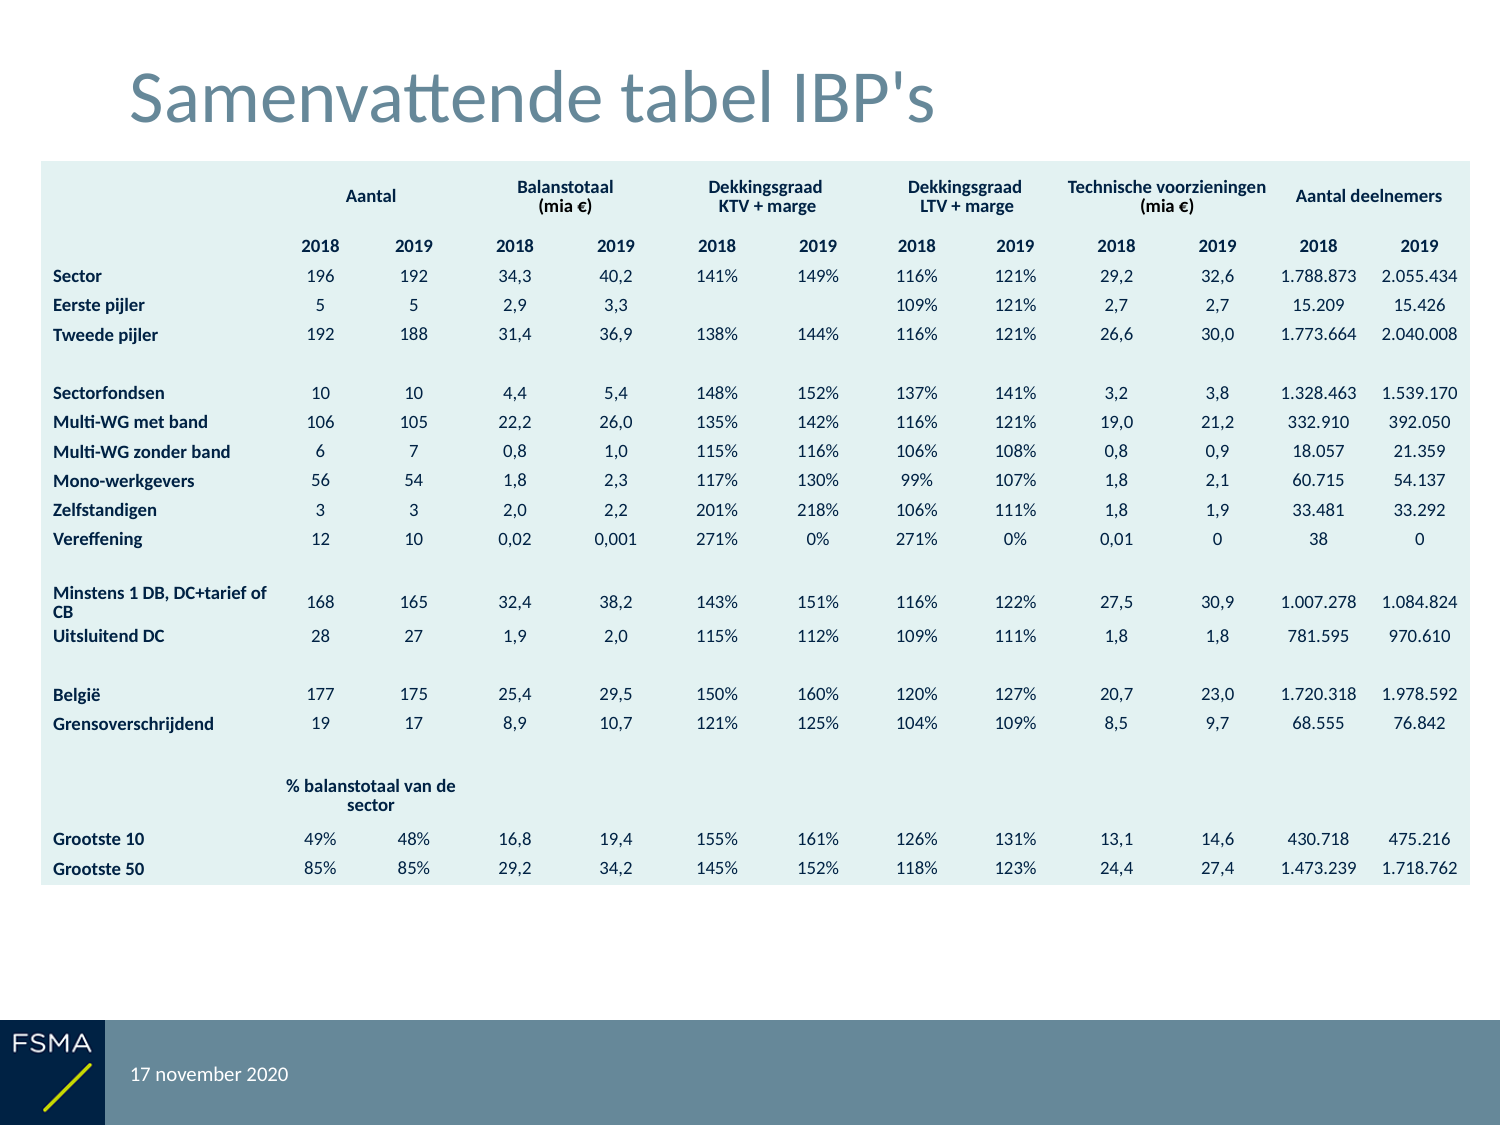

# Samenvattende tabel IBP's
|  | Aantal |  | Balanstotaal (mia €) |  | Dekkingsgraad KTV + marge |  | Dekkingsgraad LTV + marge |  | Technische voorzieningen (mia €) |  | Aantal deelnemers |  |
| --- | --- | --- | --- | --- | --- | --- | --- | --- | --- | --- | --- | --- |
|  | 2018 | 2019 | 2018 | 2019 | 2018 | 2019 | 2018 | 2019 | 2018 | 2019 | 2018 | 2019 |
| Sector | 196 | 192 | 34,3 | 40,2 | 141% | 149% | 116% | 121% | 29,2 | 32,6 | 1.788.873 | 2.055.434 |
| Eerste pijler | 5 | 5 | 2,9 | 3,3 |  |  | 109% | 121% | 2,7 | 2,7 | 15.209 | 15.426 |
| Tweede pijler | 192 | 188 | 31,4 | 36,9 | 138% | 144% | 116% | 121% | 26,6 | 30,0 | 1.773.664 | 2.040.008 |
|  |  |  |  |  |  |  |  |  |  |  |  |  |
| Sectorfondsen | 10 | 10 | 4,4 | 5,4 | 148% | 152% | 137% | 141% | 3,2 | 3,8 | 1.328.463 | 1.539.170 |
| Multi-WG met band | 106 | 105 | 22,2 | 26,0 | 135% | 142% | 116% | 121% | 19,0 | 21,2 | 332.910 | 392.050 |
| Multi-WG zonder band | 6 | 7 | 0,8 | 1,0 | 115% | 116% | 106% | 108% | 0,8 | 0,9 | 18.057 | 21.359 |
| Mono-werkgevers | 56 | 54 | 1,8 | 2,3 | 117% | 130% | 99% | 107% | 1,8 | 2,1 | 60.715 | 54.137 |
| Zelfstandigen | 3 | 3 | 2,0 | 2,2 | 201% | 218% | 106% | 111% | 1,8 | 1,9 | 33.481 | 33.292 |
| Vereffening | 12 | 10 | 0,02 | 0,001 | 271% | 0% | 271% | 0% | 0,01 | 0 | 38 | 0 |
|  |  |  |  |  |  |  |  |  |  |  |  |  |
| Minstens 1 DB, DC+tarief of CB | 168 | 165 | 32,4 | 38,2 | 143% | 151% | 116% | 122% | 27,5 | 30,9 | 1.007.278 | 1.084.824 |
| Uitsluitend DC | 28 | 27 | 1,9 | 2,0 | 115% | 112% | 109% | 111% | 1,8 | 1,8 | 781.595 | 970.610 |
|  |  |  |  |  |  |  |  |  |  |  |  |  |
| België | 177 | 175 | 25,4 | 29,5 | 150% | 160% | 120% | 127% | 20,7 | 23,0 | 1.720.318 | 1.978.592 |
| Grensoverschrijdend | 19 | 17 | 8,9 | 10,7 | 121% | 125% | 104% | 109% | 8,5 | 9,7 | 68.555 | 76.842 |
|  |  |  |  |  |  |  |  |  |  |  |  |  |
|  | % balanstotaal van de sector |  |  |  |  |  |  |  |  |  |  |  |
| Grootste 10 | 49% | 48% | 16,8 | 19,4 | 155% | 161% | 126% | 131% | 13,1 | 14,6 | 430.718 | 475.216 |
| Grootste 50 | 85% | 85% | 29,2 | 34,2 | 145% | 152% | 118% | 123% | 24,4 | 27,4 | 1.473.239 | 1.718.762 |
17 november 2020
Rapportering over het boekjaar 2019
43